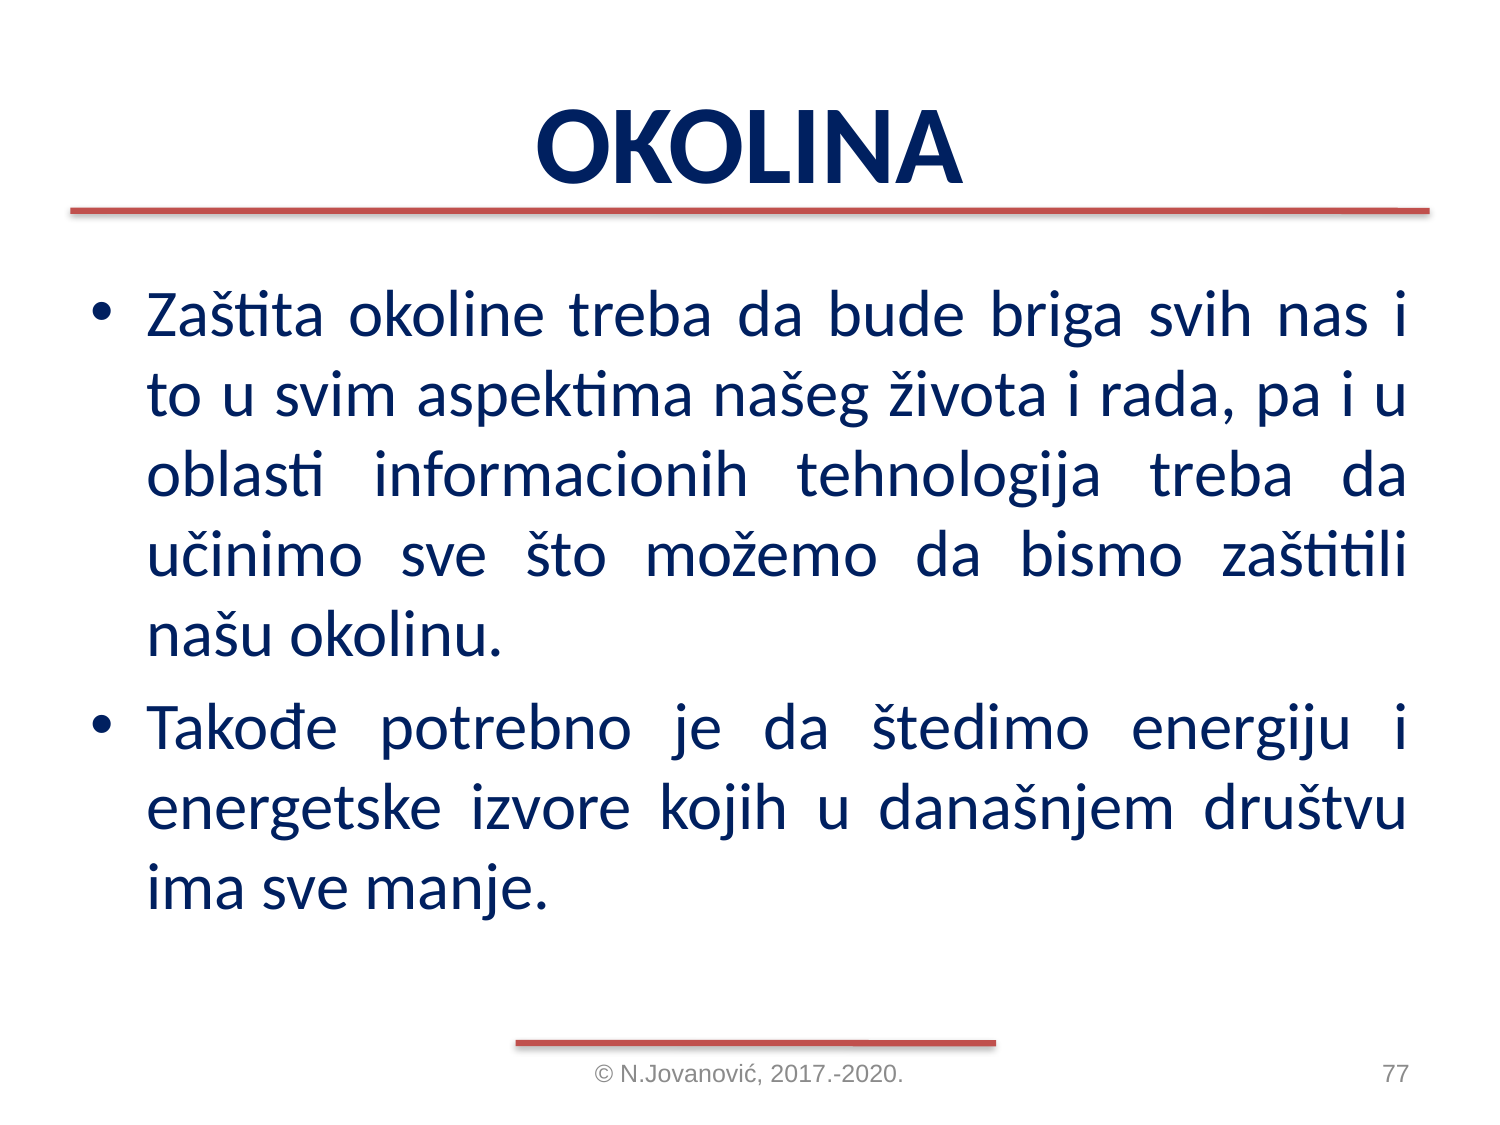

# OKOLINA
Zaštita okoline treba da bude briga svih nas i to u svim aspektima našeg života i rada, pa i u oblasti informacionih tehnologija treba da učinimo sve što možemo da bismo zaštitili našu okolinu.
Takođe potrebno je da štedimo energiju i energetske izvore kojih u današnjem društvu ima sve manje.
© N.Jovanović, 2017.-2020.
77